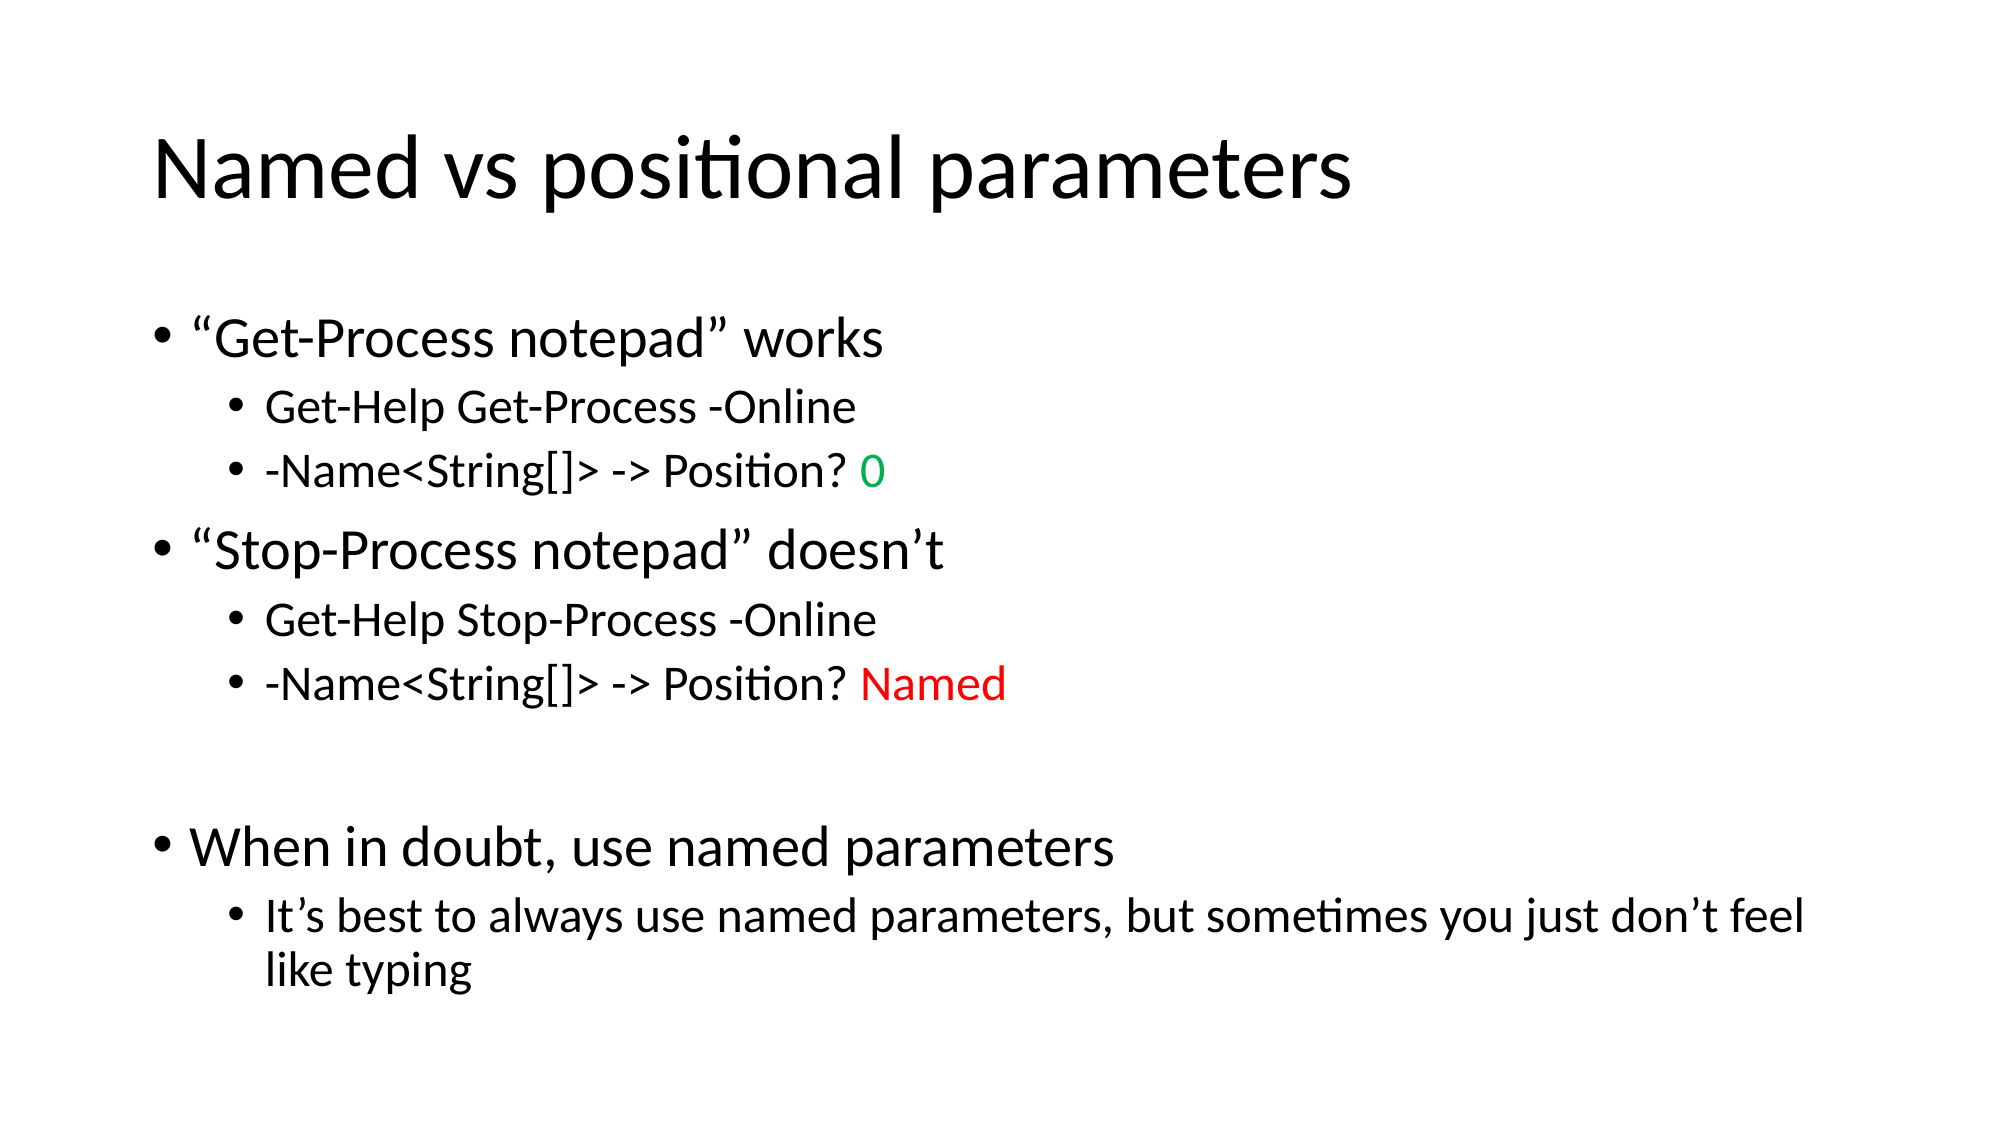

# Named vs positional parameters
“Get-Process notepad” works
Get-Help Get-Process -Online
-Name<String[]> -> Position? 0
“Stop-Process notepad” doesn’t
Get-Help Stop-Process -Online
-Name<String[]> -> Position? Named

When in doubt, use named parameters
It’s best to always use named parameters, but sometimes you just don’t feel like typing